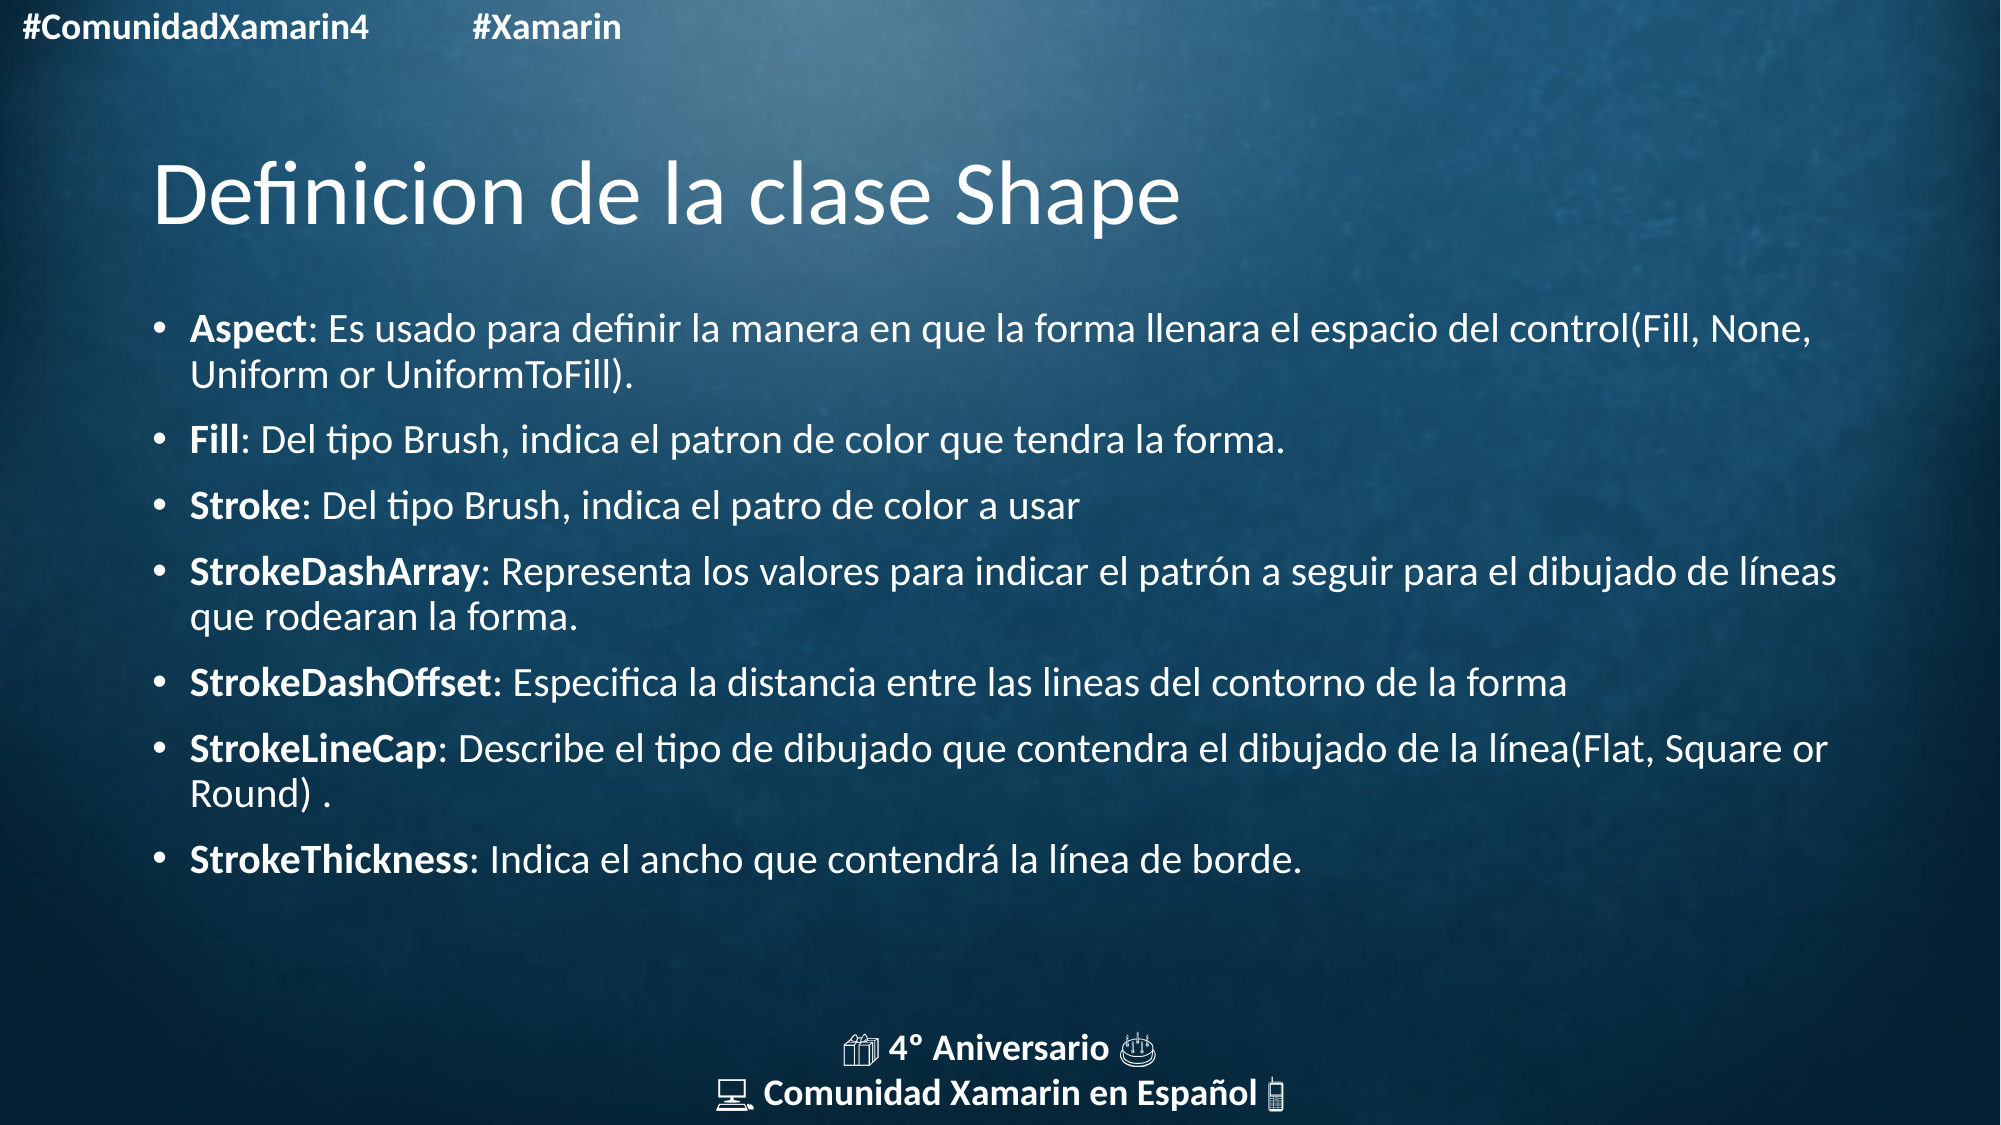

#ComunidadXamarin4	#Xamarin
# Definicion de la clase Shape
Aspect: Es usado para definir la manera en que la forma llenara el espacio del control(Fill, None, Uniform or UniformToFill).
Fill: Del tipo Brush, indica el patron de color que tendra la forma.
Stroke: Del tipo Brush, indica el patro de color a usar
StrokeDashArray: Representa los valores para indicar el patrón a seguir para el dibujado de líneas que rodearan la forma.
StrokeDashOffset: Especifica la distancia entre las lineas del contorno de la forma
StrokeLineCap: Describe el tipo de dibujado que contendra el dibujado de la línea(Flat, Square or Round) .
StrokeThickness: Indica el ancho que contendrá la línea de borde.